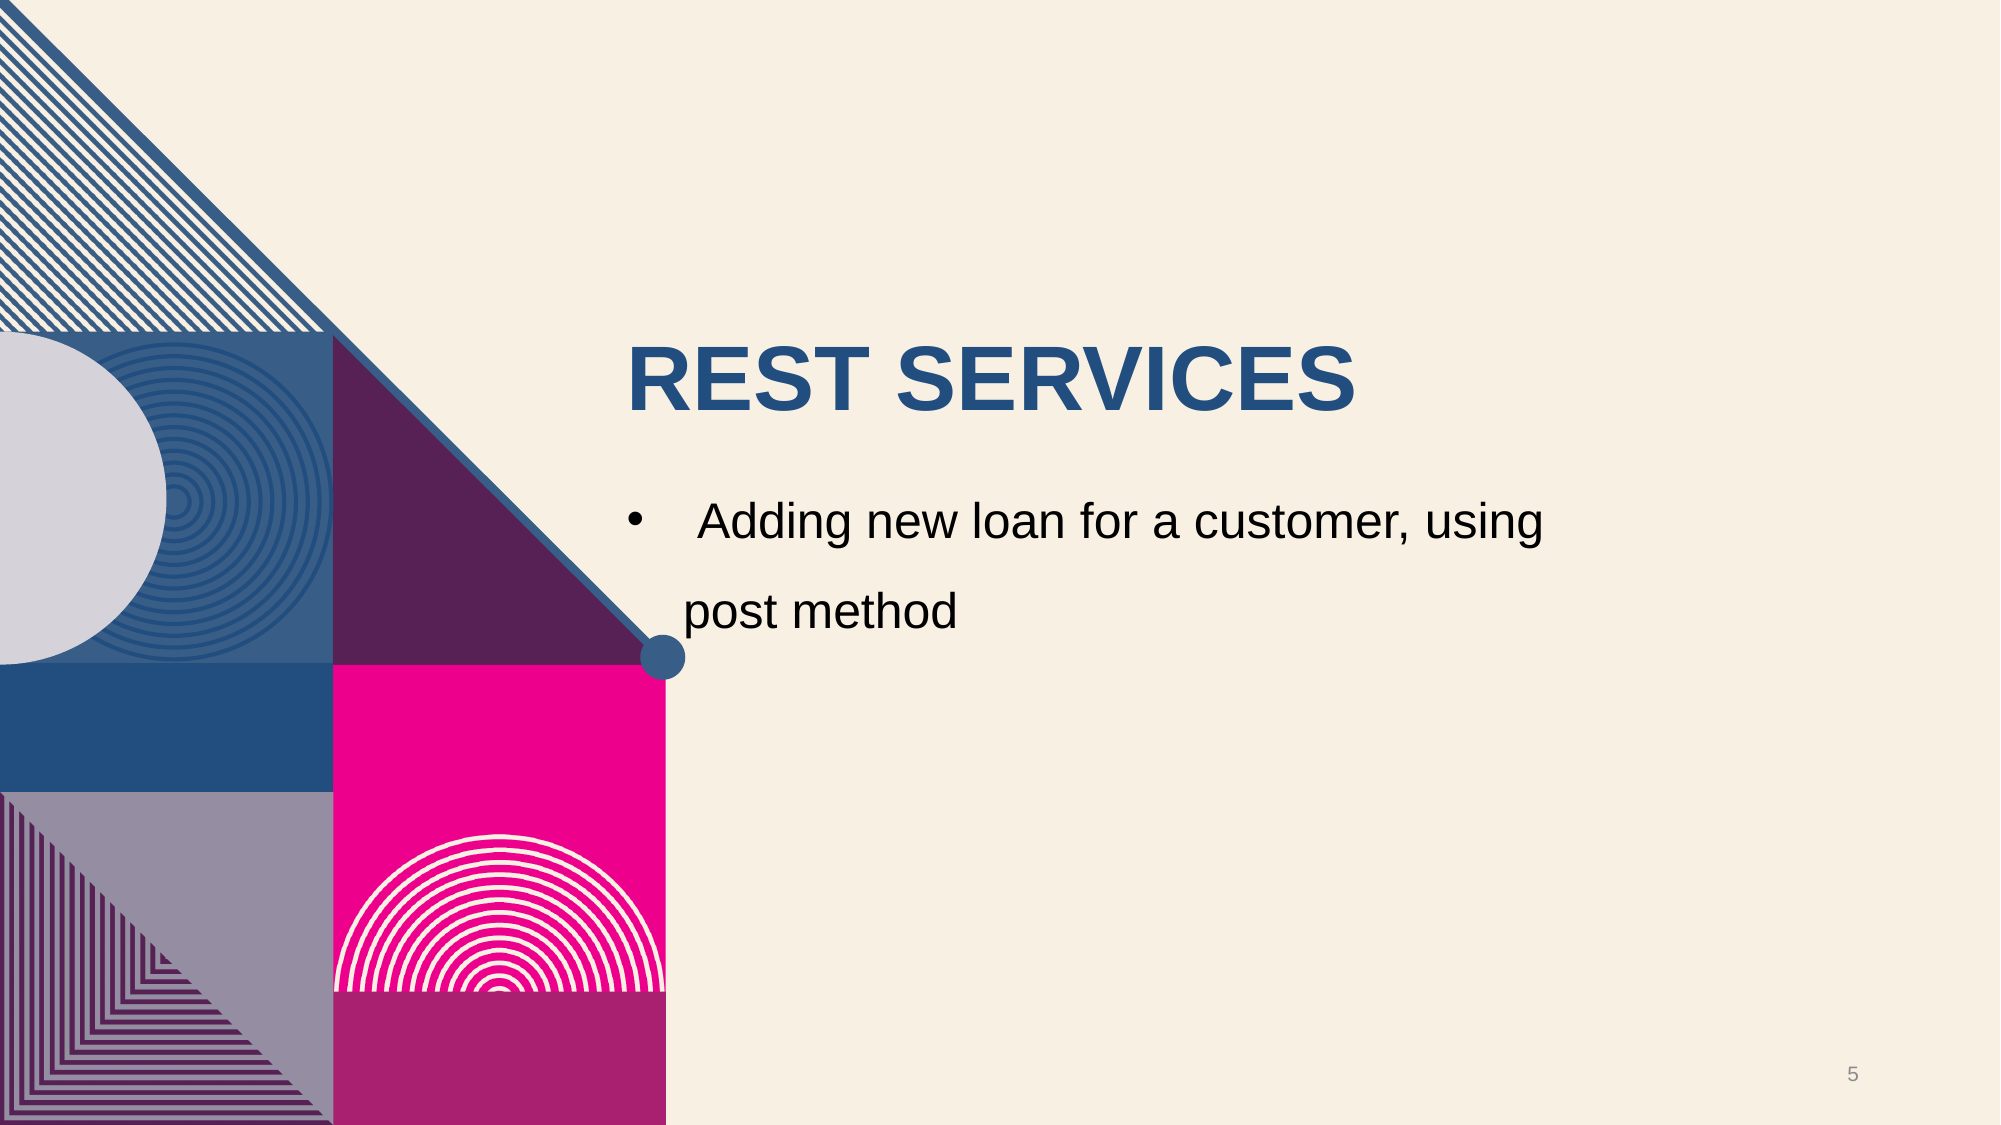

# Rest services
 Adding new loan for a customer, using  post method
5